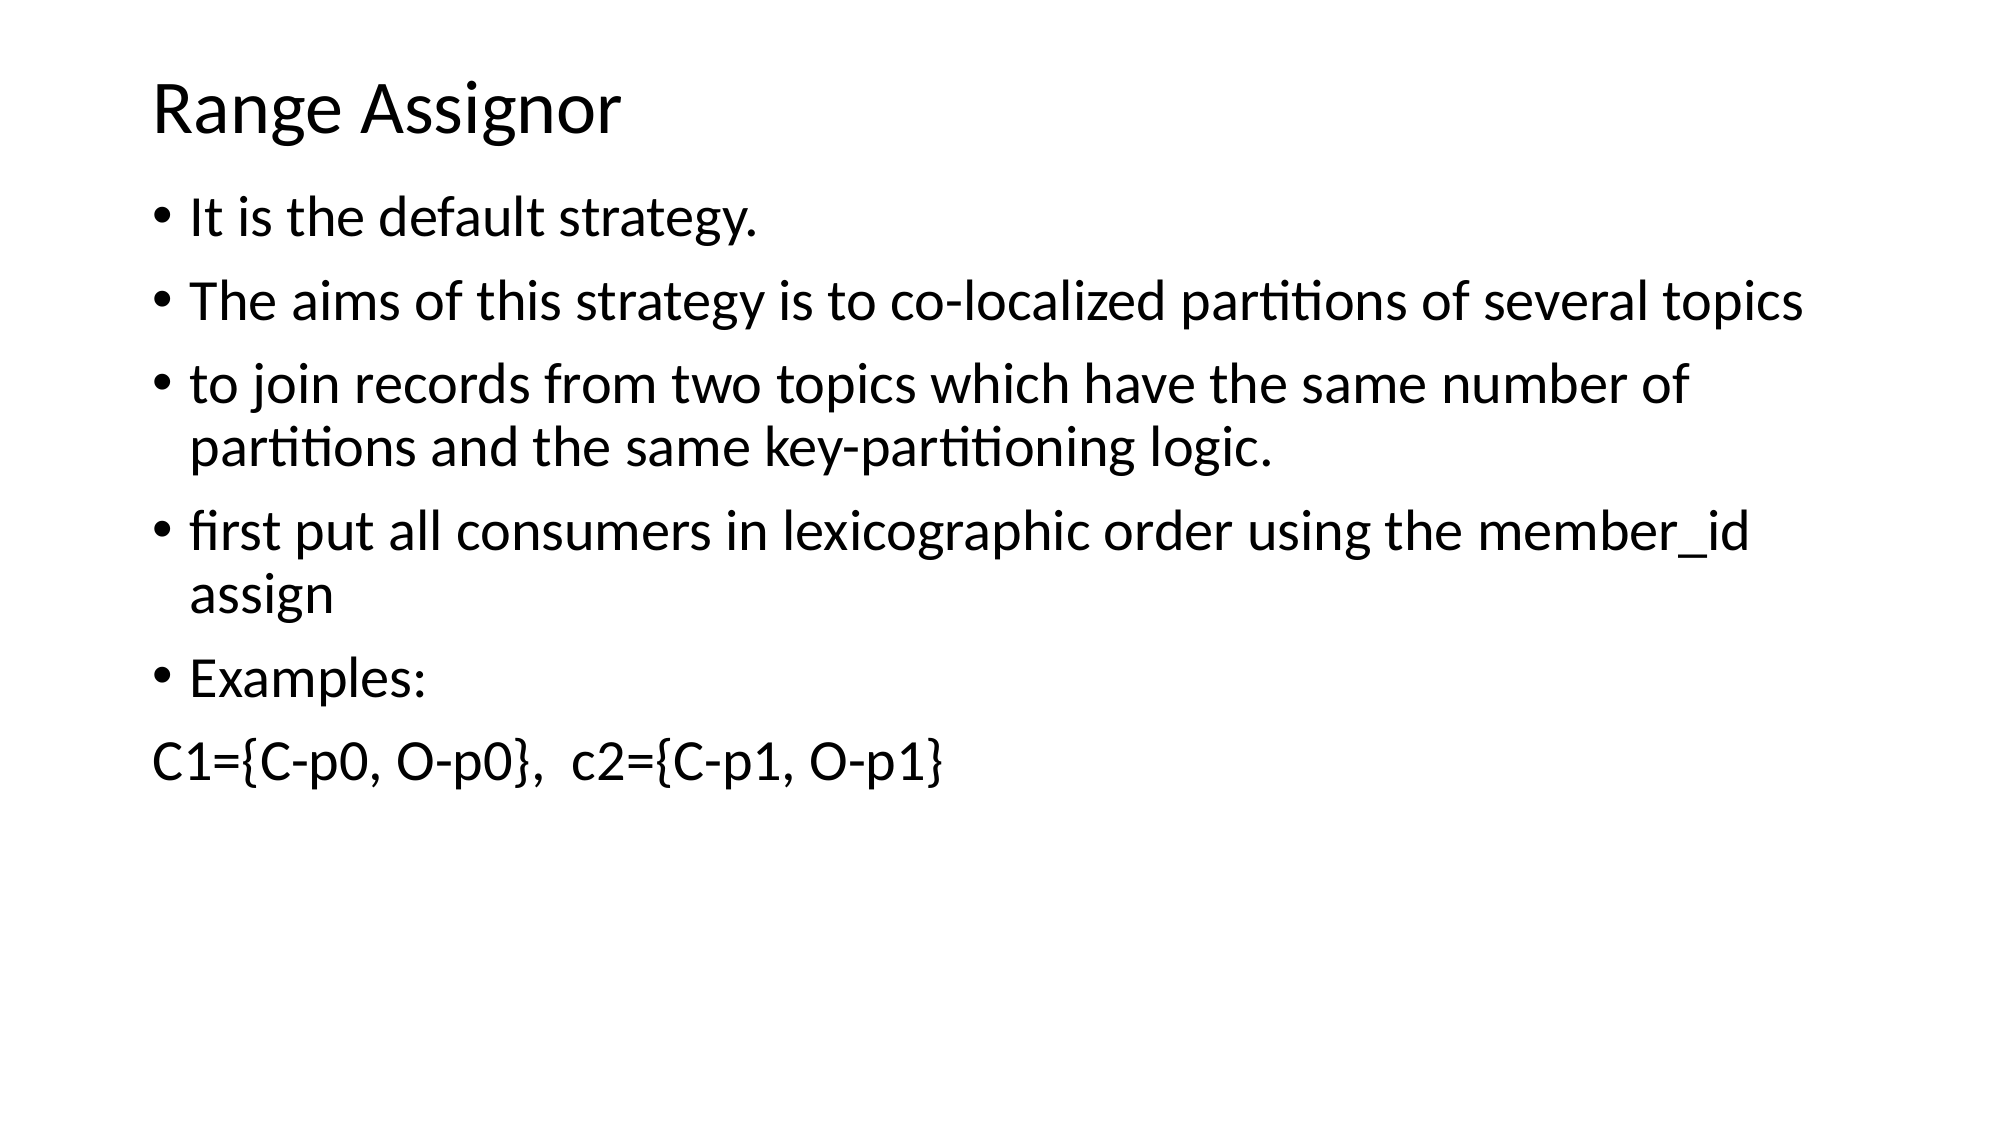

# Range Assignor
It is the default strategy.
The aims of this strategy is to co-localized partitions of several topics
to join records from two topics which have the same number of partitions and the same key-partitioning logic.
first put all consumers in lexicographic order using the member_id assign
Examples:
C1={C-p0, O-p0},  c2={C-p1, O-p1}